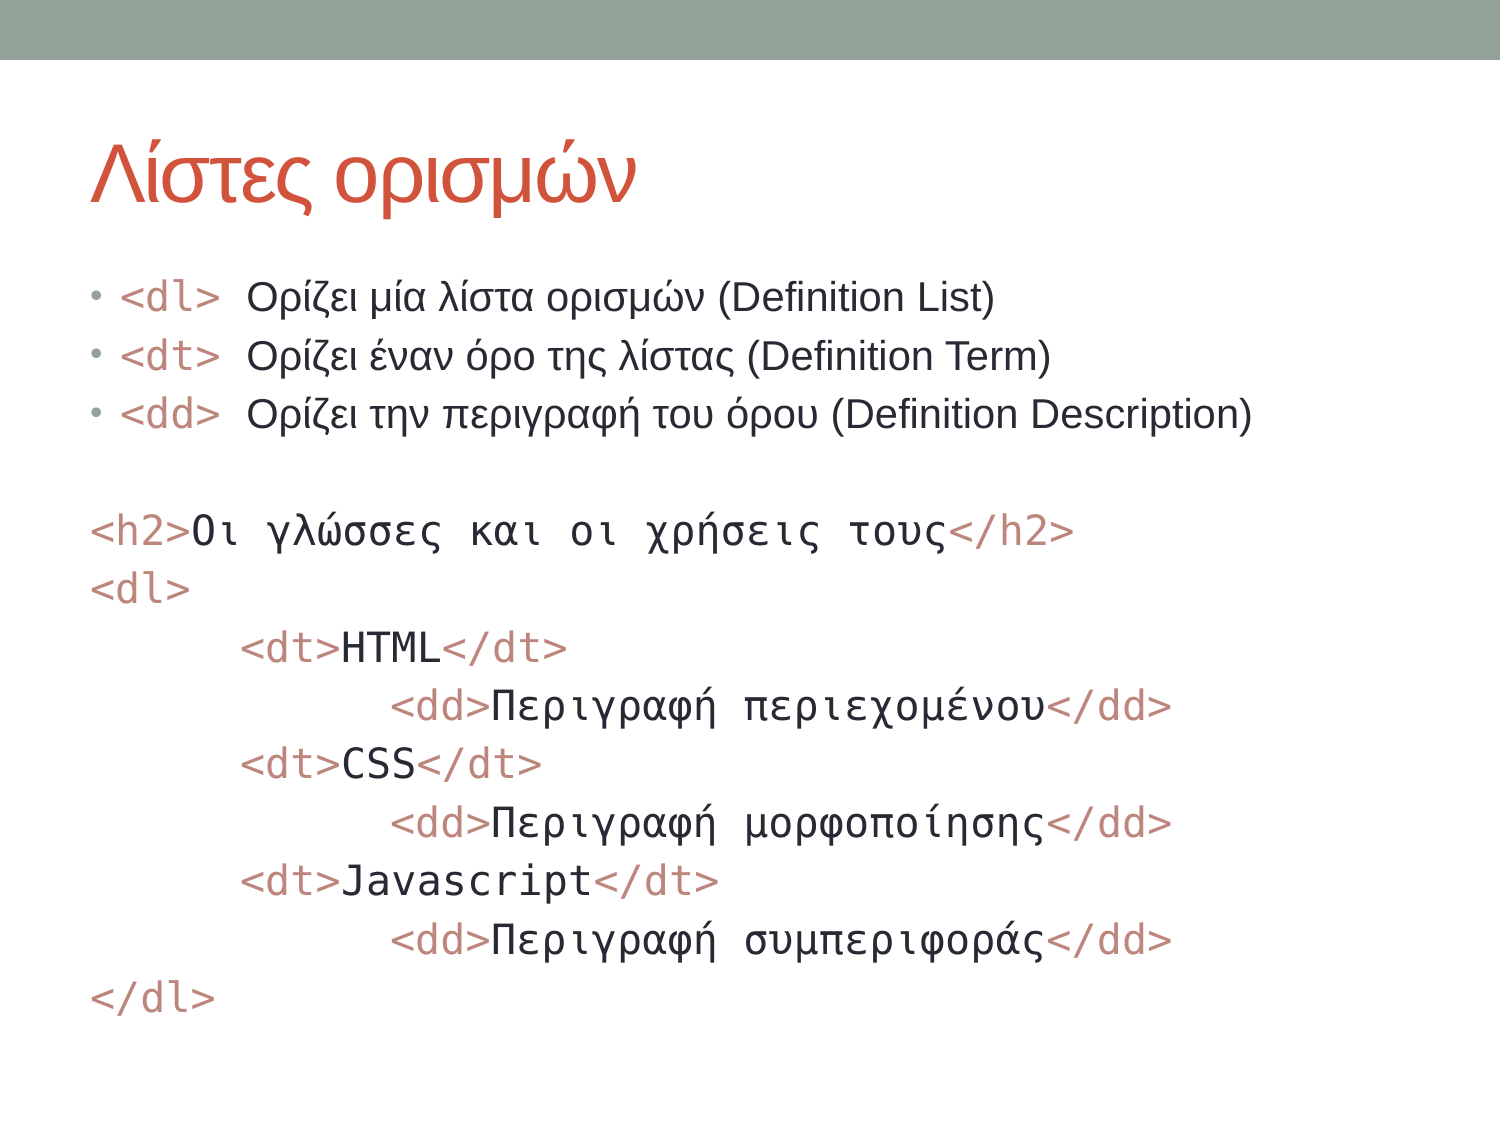

# Λίστες ορισμών
<dl> Ορίζει μία λίστα ορισμών (Definition List)
<dt> Ορίζει έναν όρο της λίστας (Definition Term)
<dd> Ορίζει την περιγραφή του όρου (Definition Description)

<h2>Οι γλώσσες και οι χρήσεις τους</h2>
<dl>
	<dt>HTML</dt>
		<dd>Περιγραφή περιεχομένου</dd>
	<dt>CSS</dt>
		<dd>Περιγραφή μορφοποίησης</dd>
	<dt>Javascript</dt>
		<dd>Περιγραφή συμπεριφοράς</dd>
</dl>